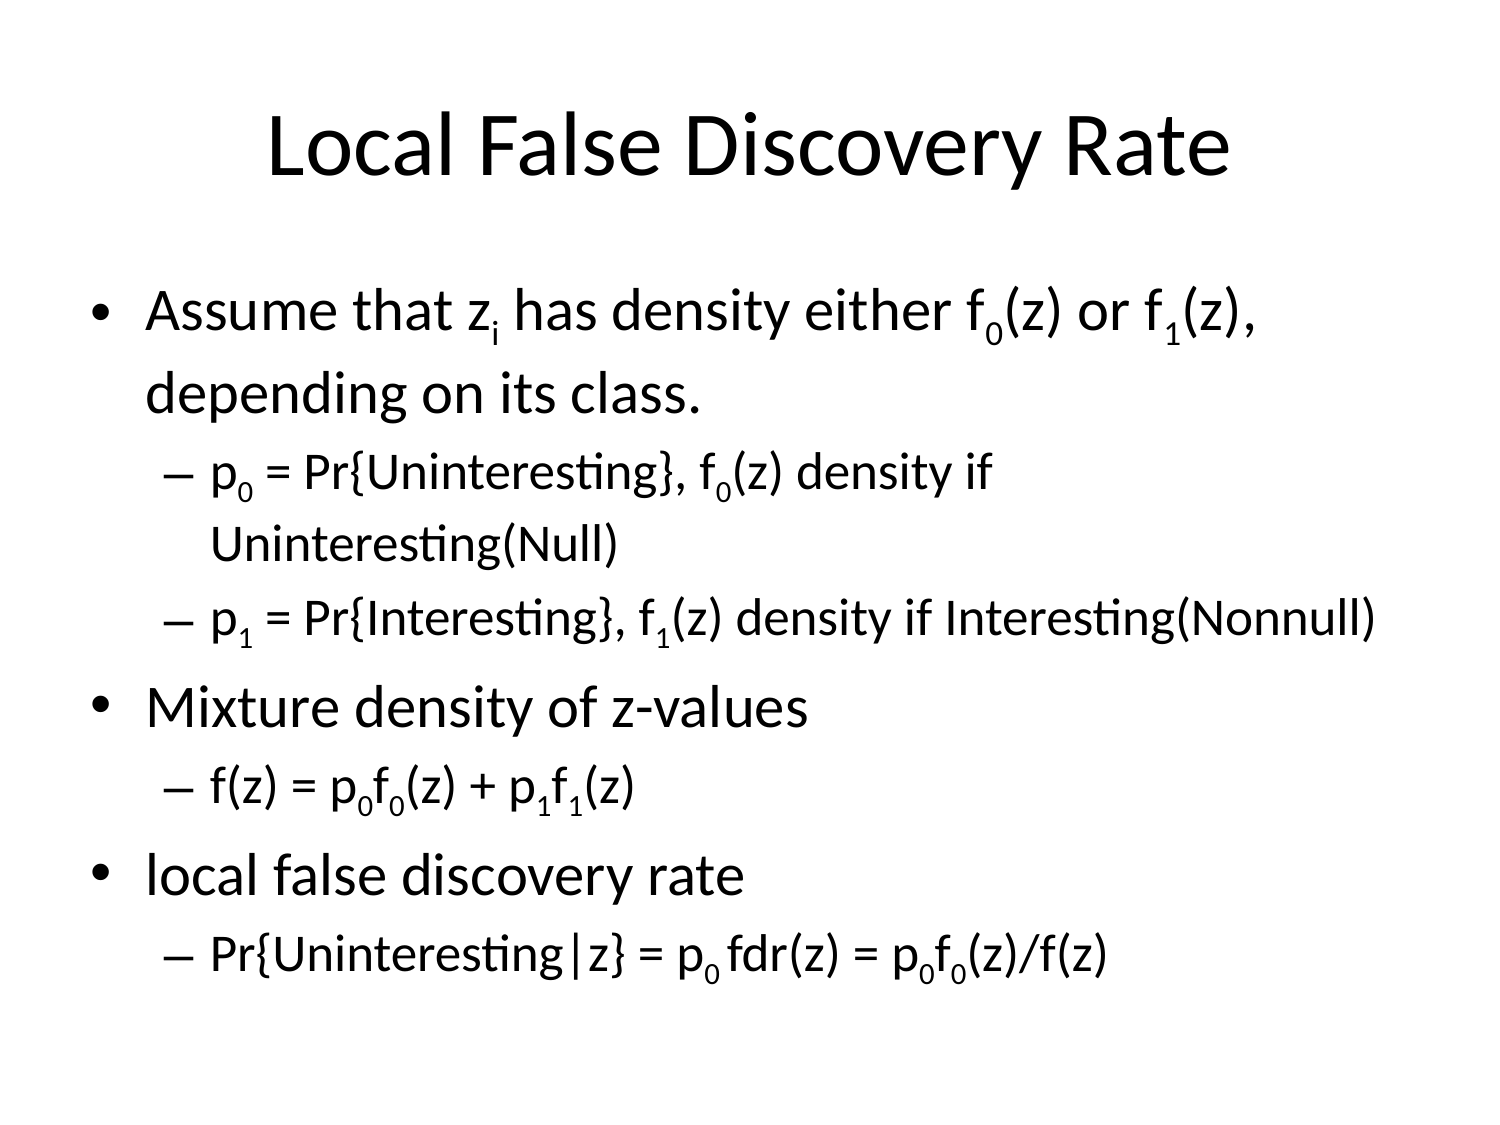

# Local False Discovery Rate
Assume that zi has density either f0(z) or f1(z), depending on its class.
p0 = Pr{Uninteresting}, f0(z) density if Uninteresting(Null)
p1 = Pr{Interesting}, f1(z) density if Interesting(Nonnull)
Mixture density of z-values
f(z) = p0f0(z) + p1f1(z)
local false discovery rate
Pr{Uninteresting|z} = p0 fdr(z) = p0f0(z)/f(z)